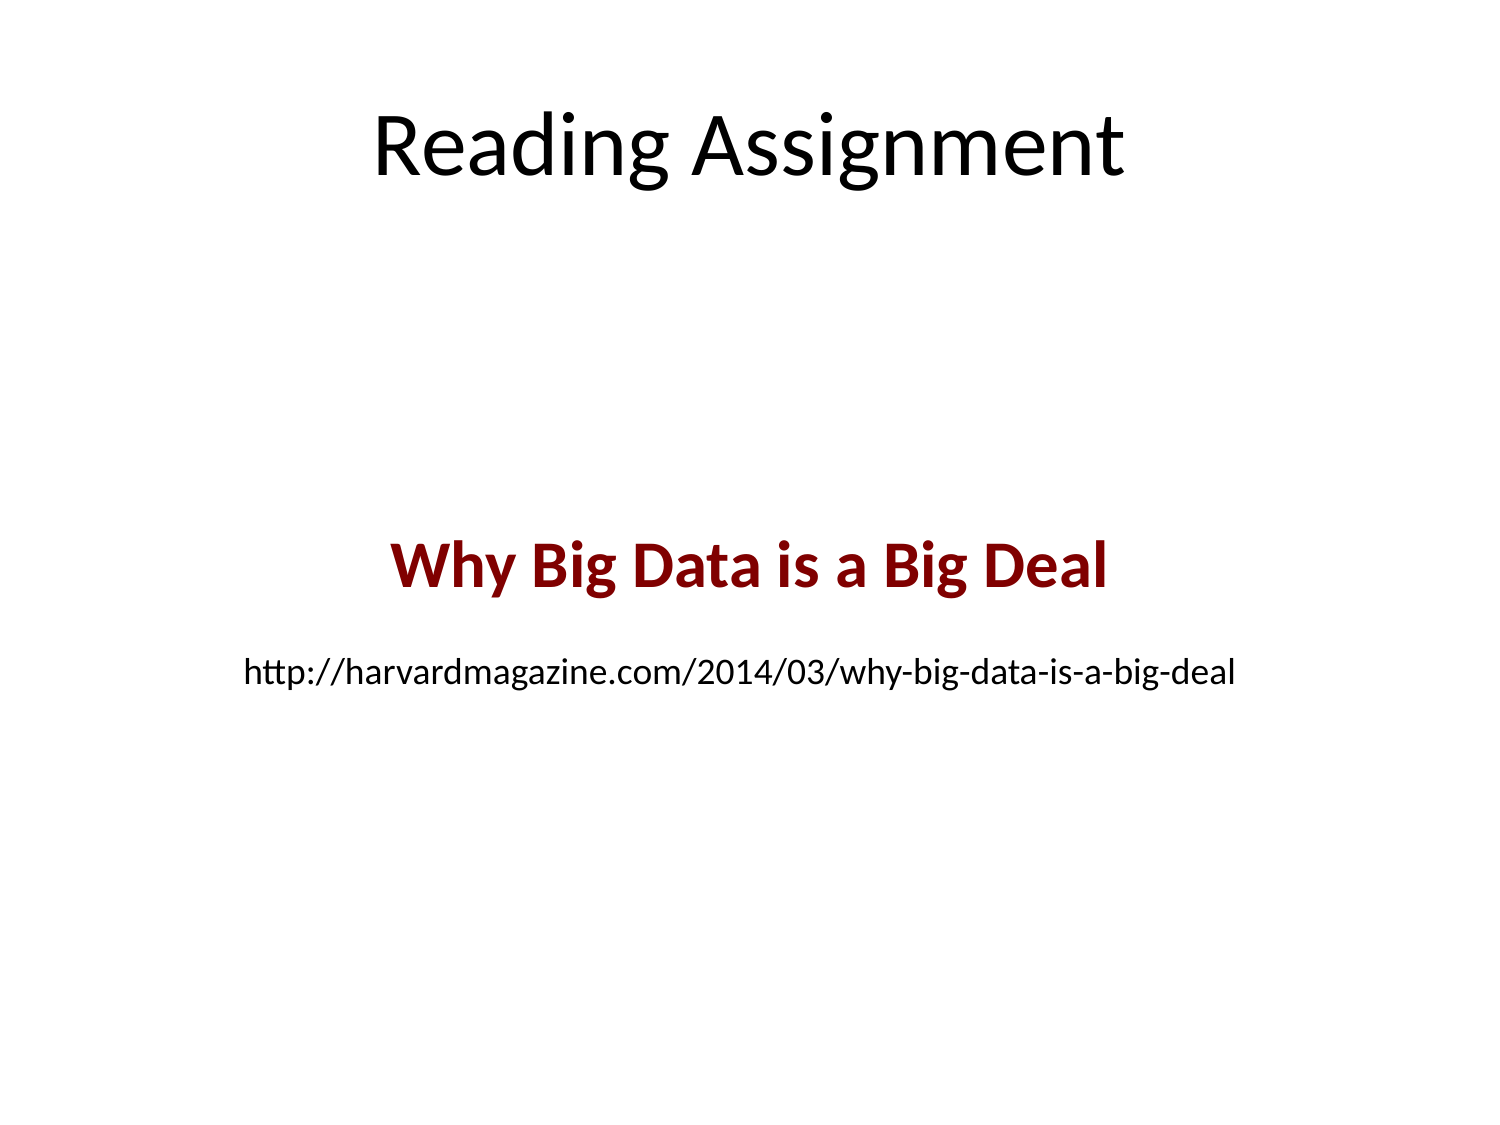

Reading Assignment
Why Big Data is a Big Deal
http://harvardmagazine.com/2014/03/why-big-data-is-a-big-deal